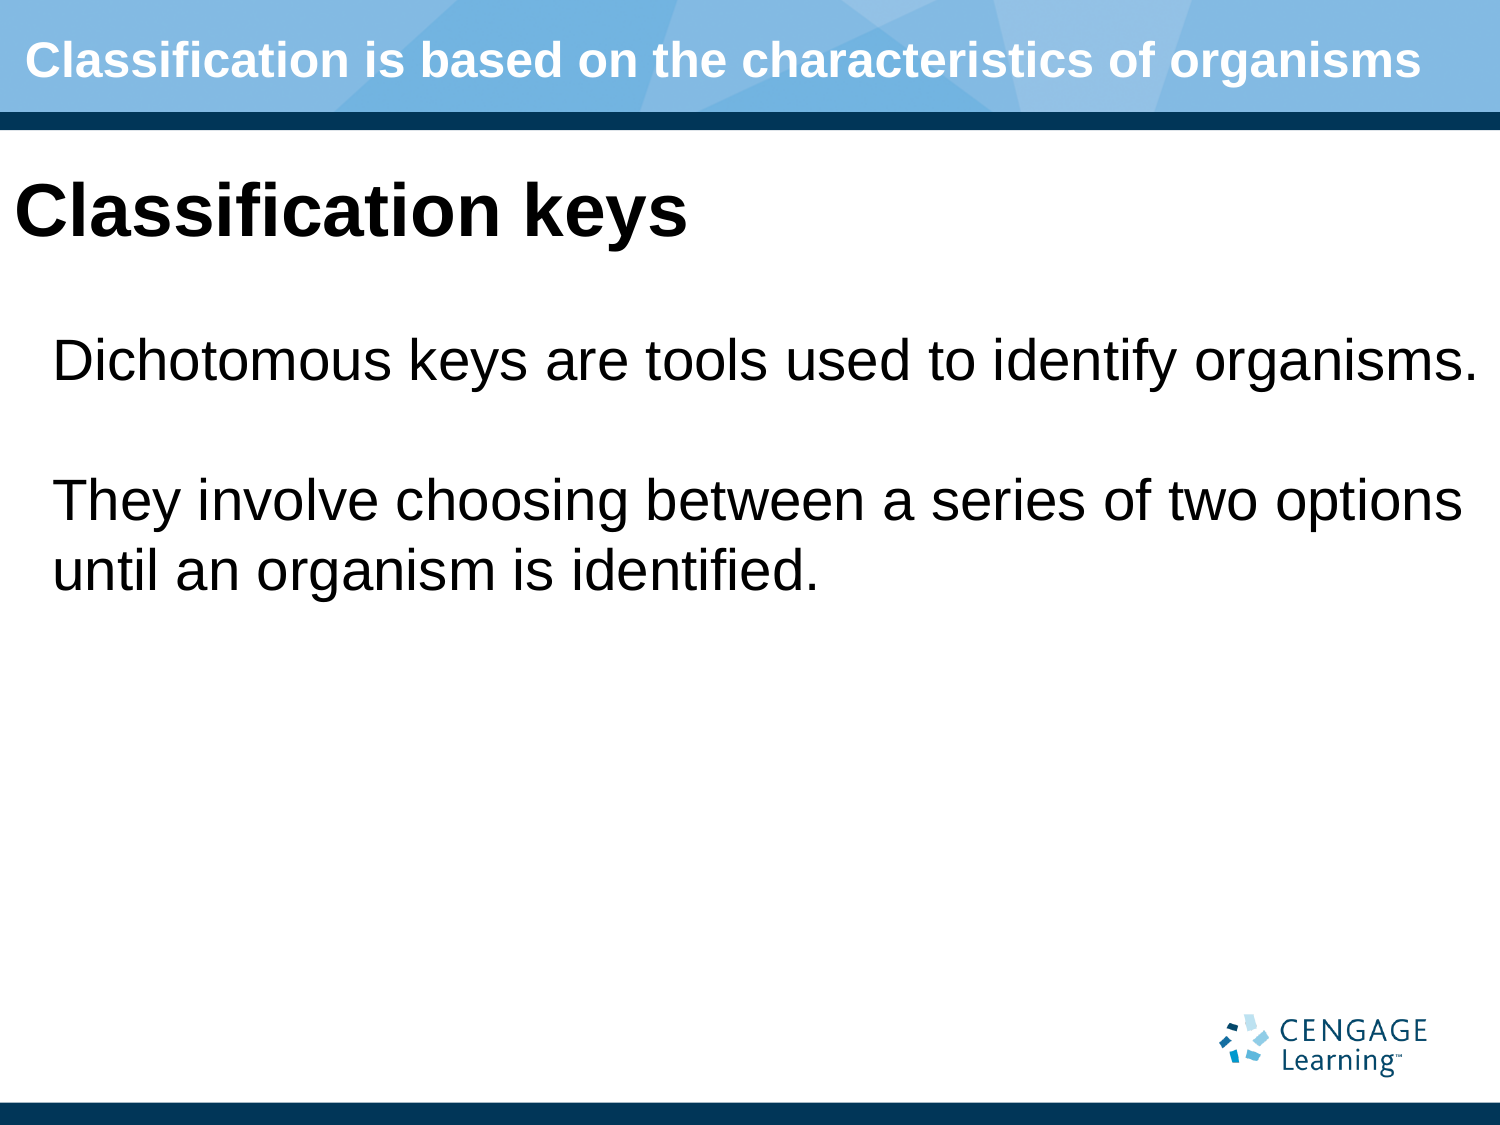

# Classification is based on the characteristics of organisms
Classification keys
Dichotomous keys are tools used to identify organisms.

They involve choosing between a series of two options until an organism is identified.